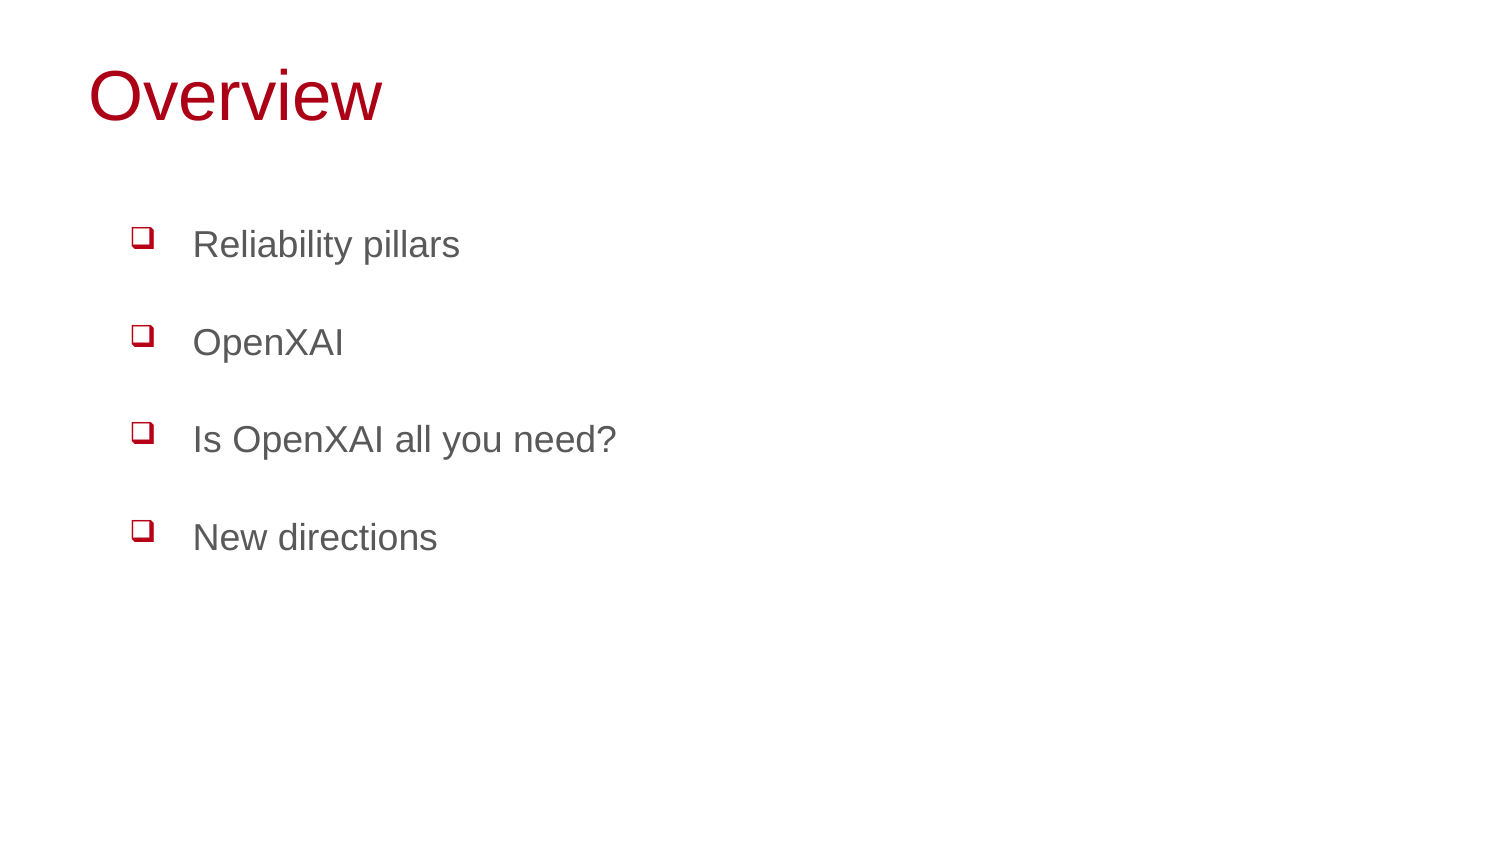

Overview
  Reliability pillars
  OpenXAI
  Is OpenXAI all you need?
  New directions